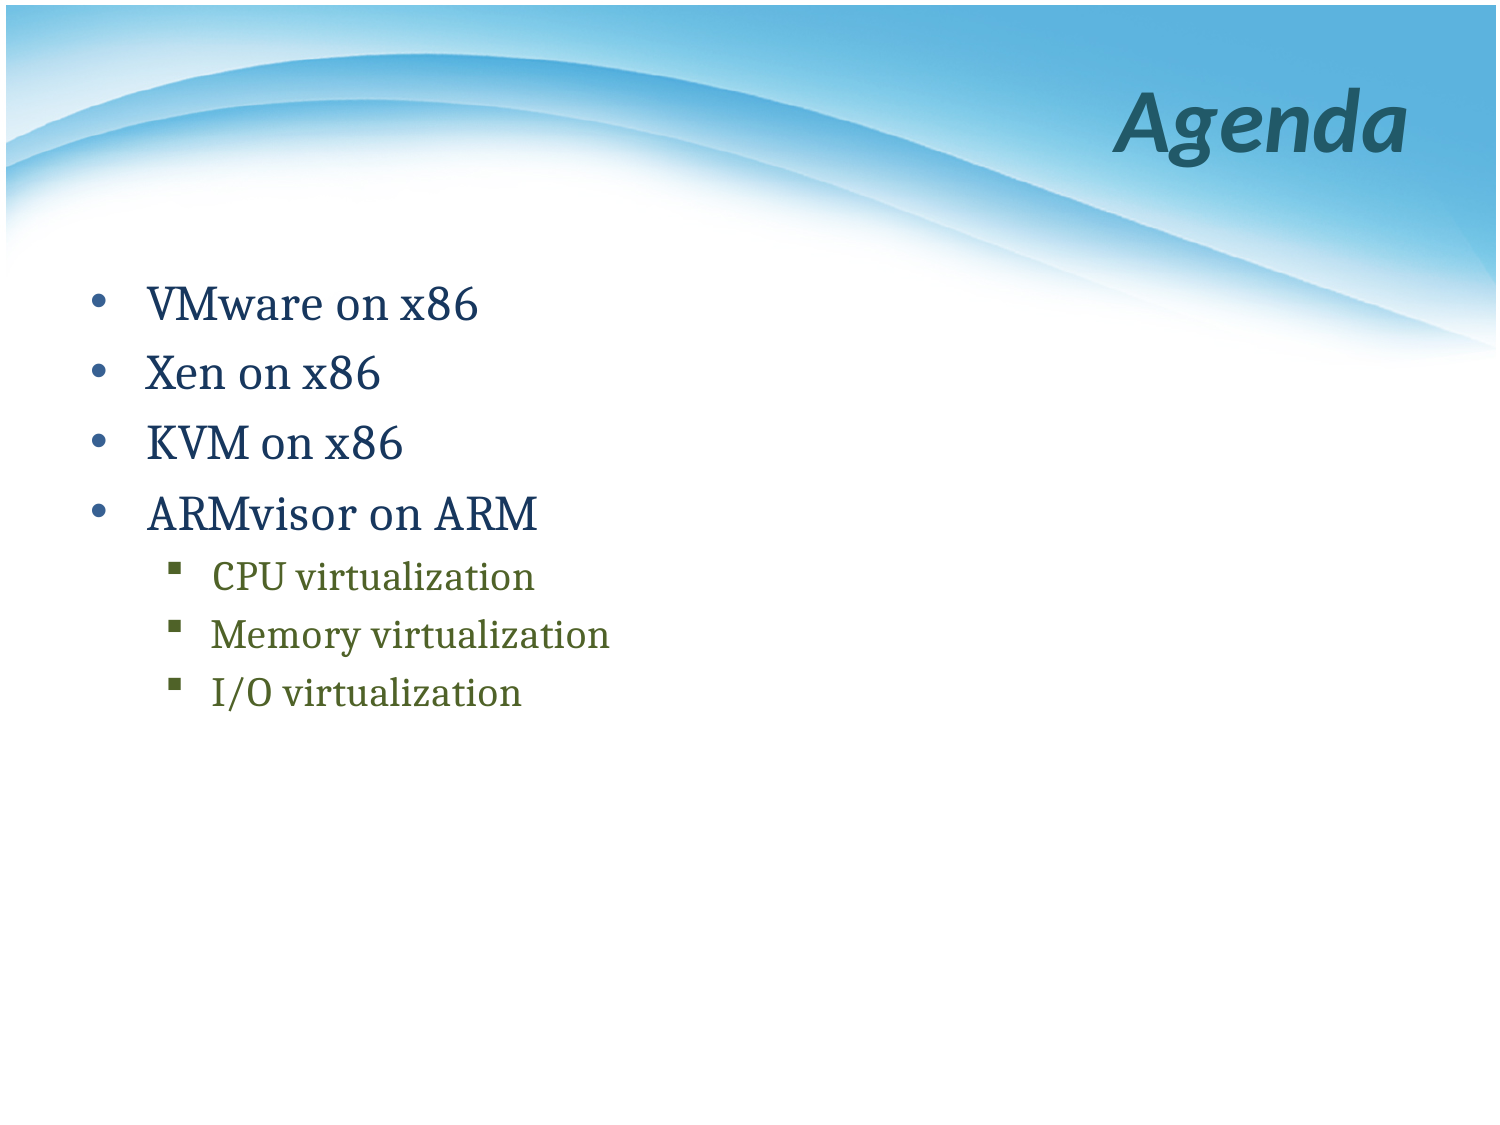

# Agenda
VMware on x86
Xen on x86
KVM on x86
ARMvisor on ARM
CPU virtualization
Memory virtualization
I/O virtualization